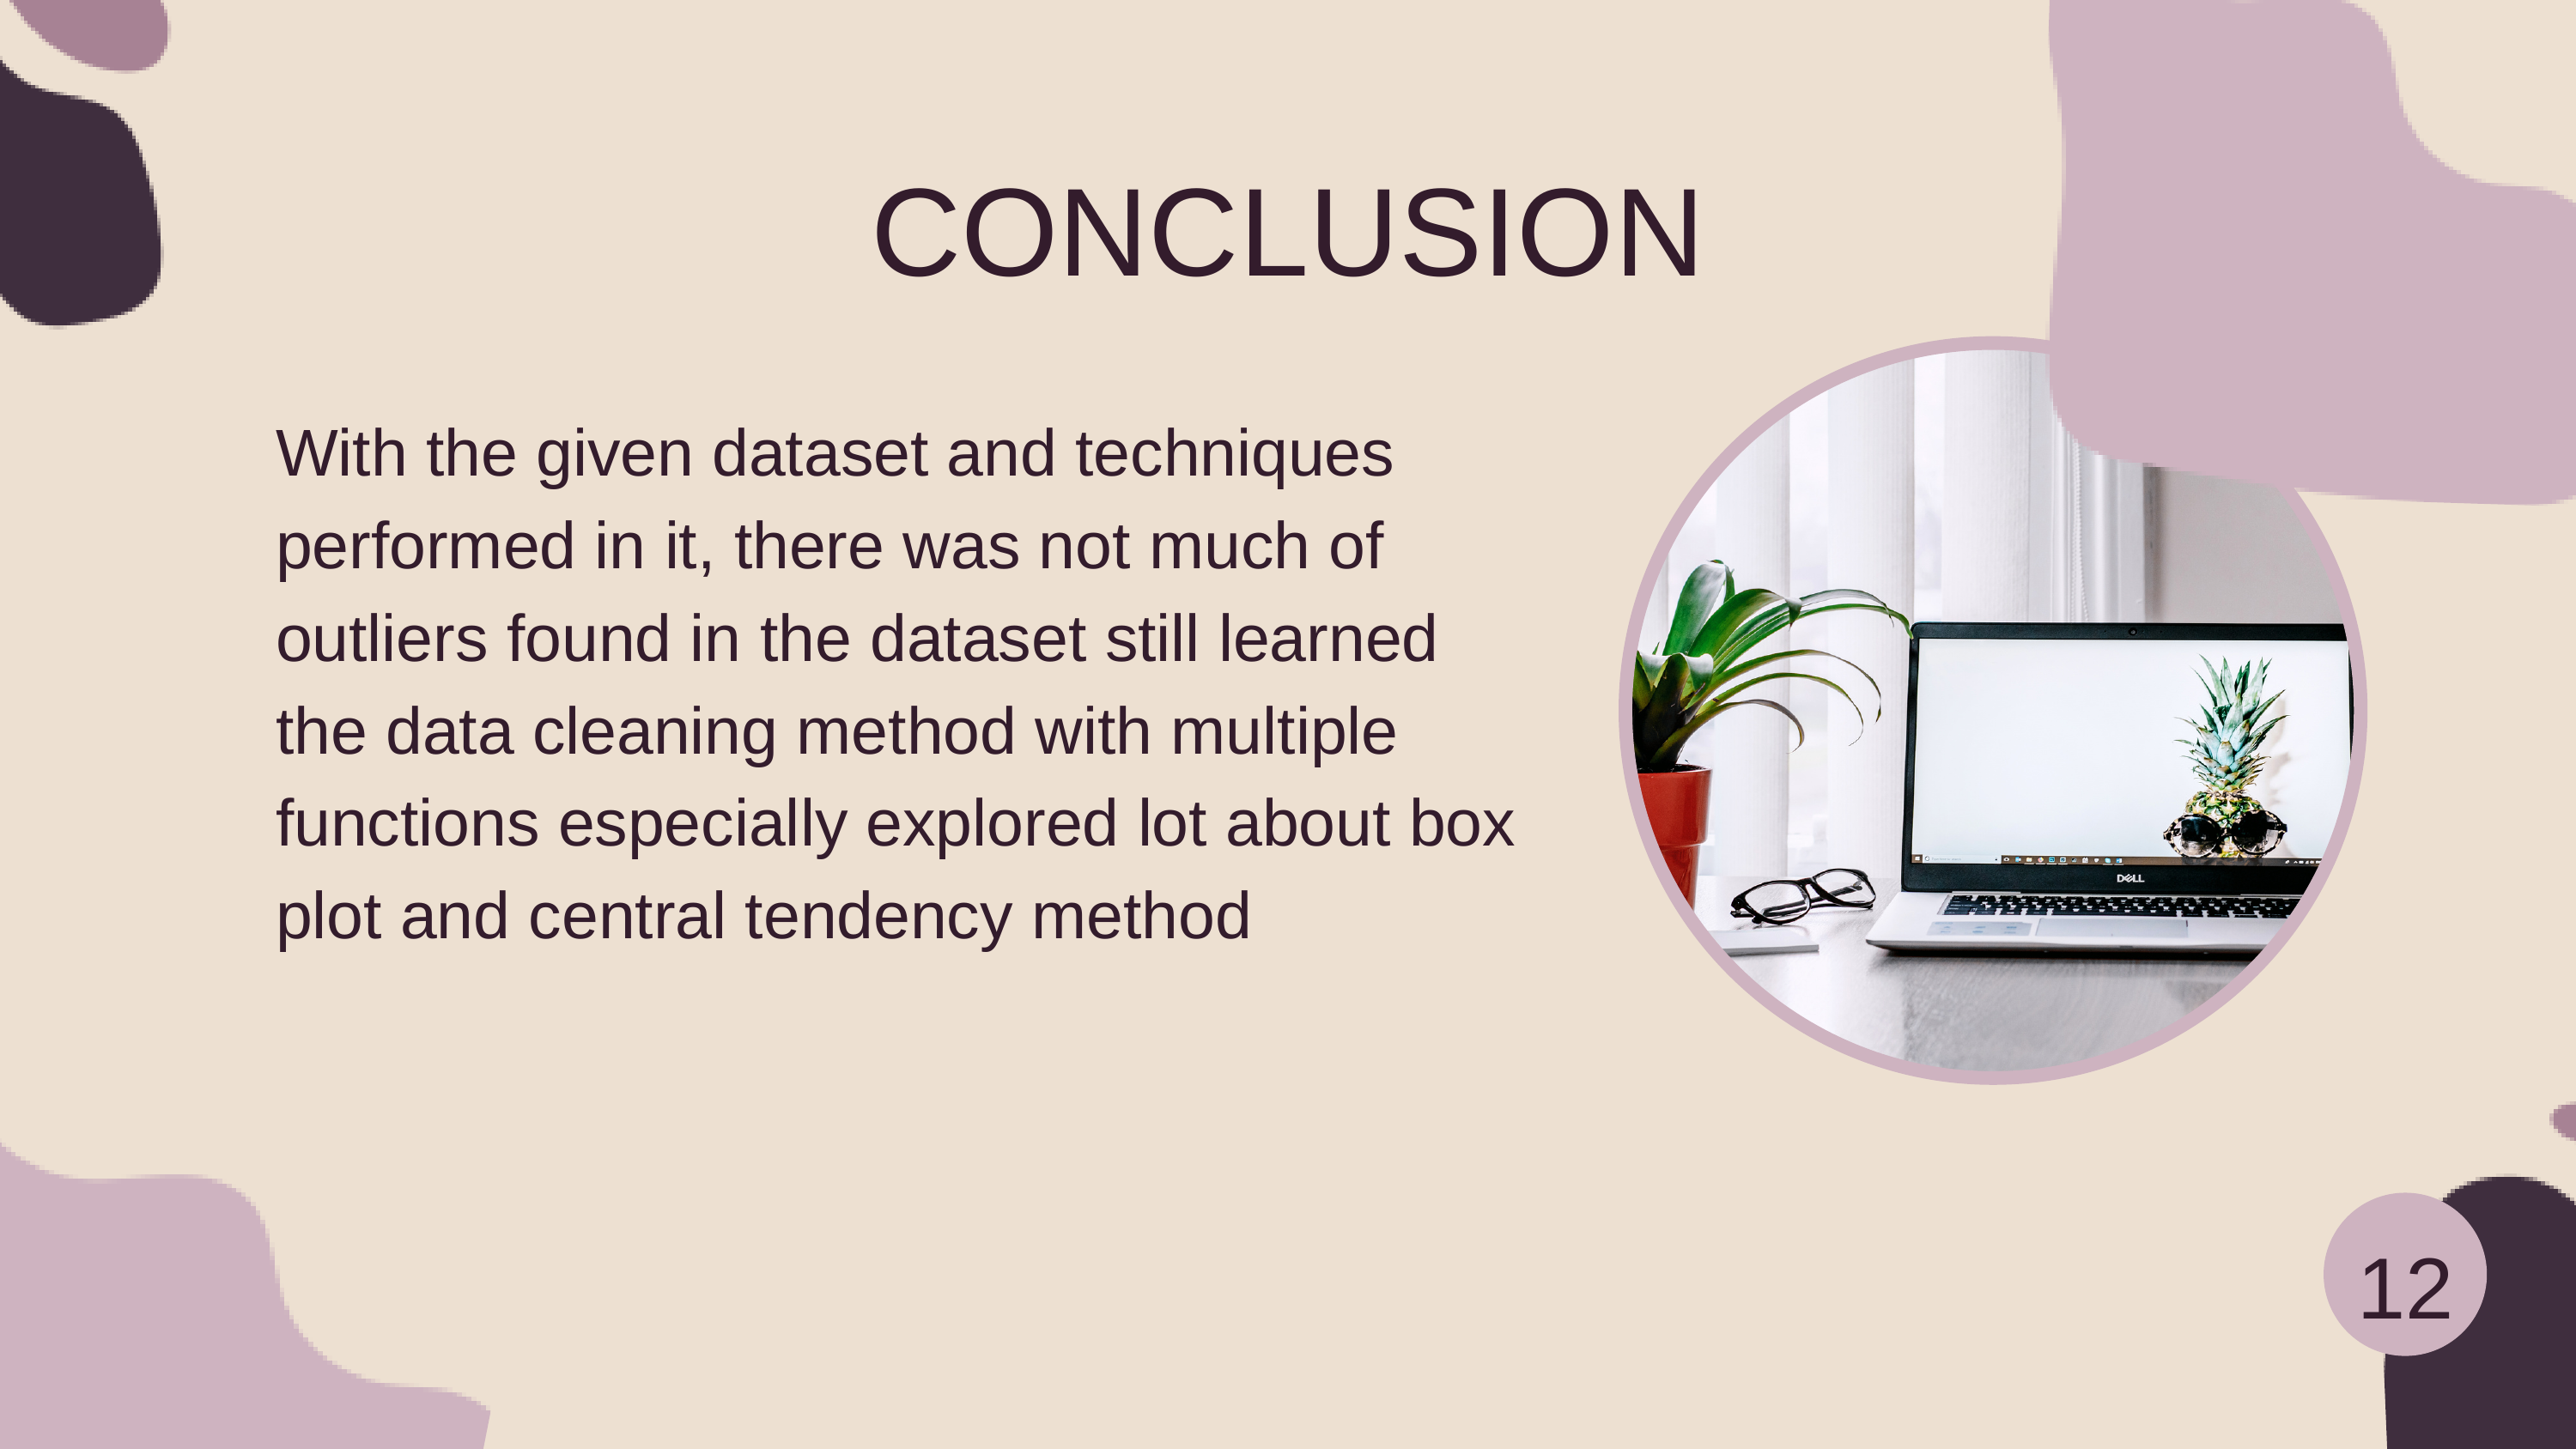

CONCLUSION

With the given dataset and techniques performed in it, there was not much of outliers found in the dataset still learned the data cleaning method with multiple functions especially explored lot about box plot and central tendency method

12